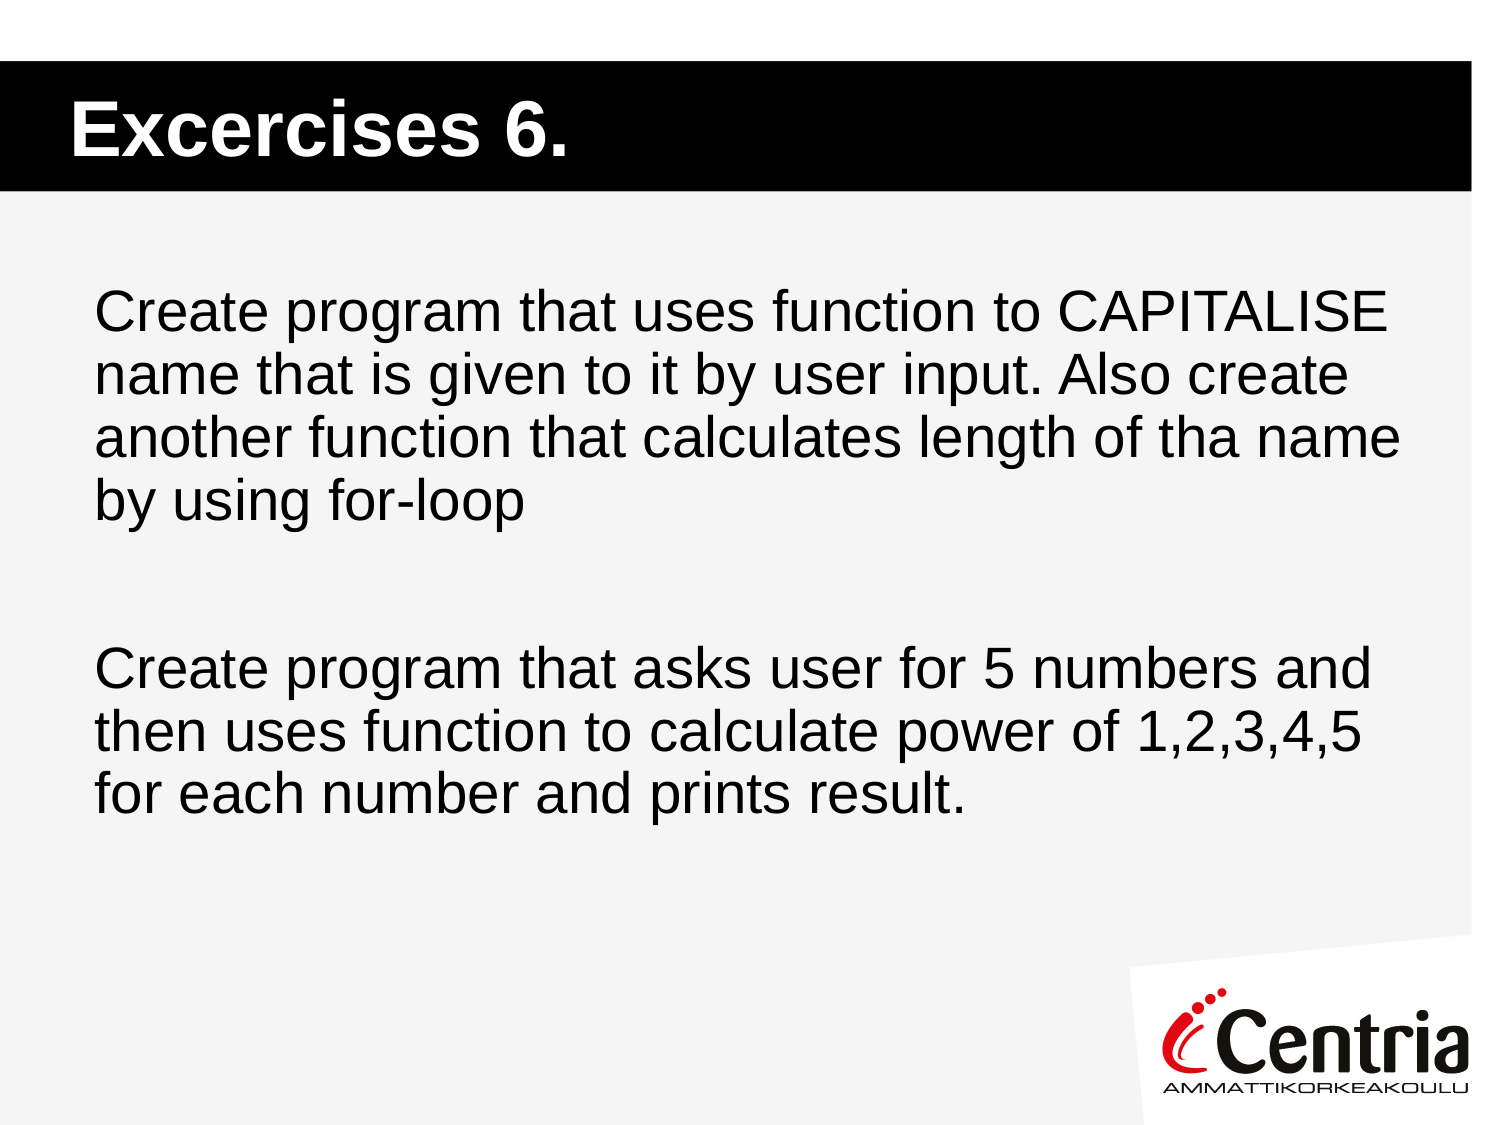

# Excercises 6.
Create program that uses function to CAPITALISE name that is given to it by user input. Also create another function that calculates length of tha name by using for-loop

Create program that asks user for 5 numbers and then uses function to calculate power of 1,2,3,4,5 for each number and prints result.